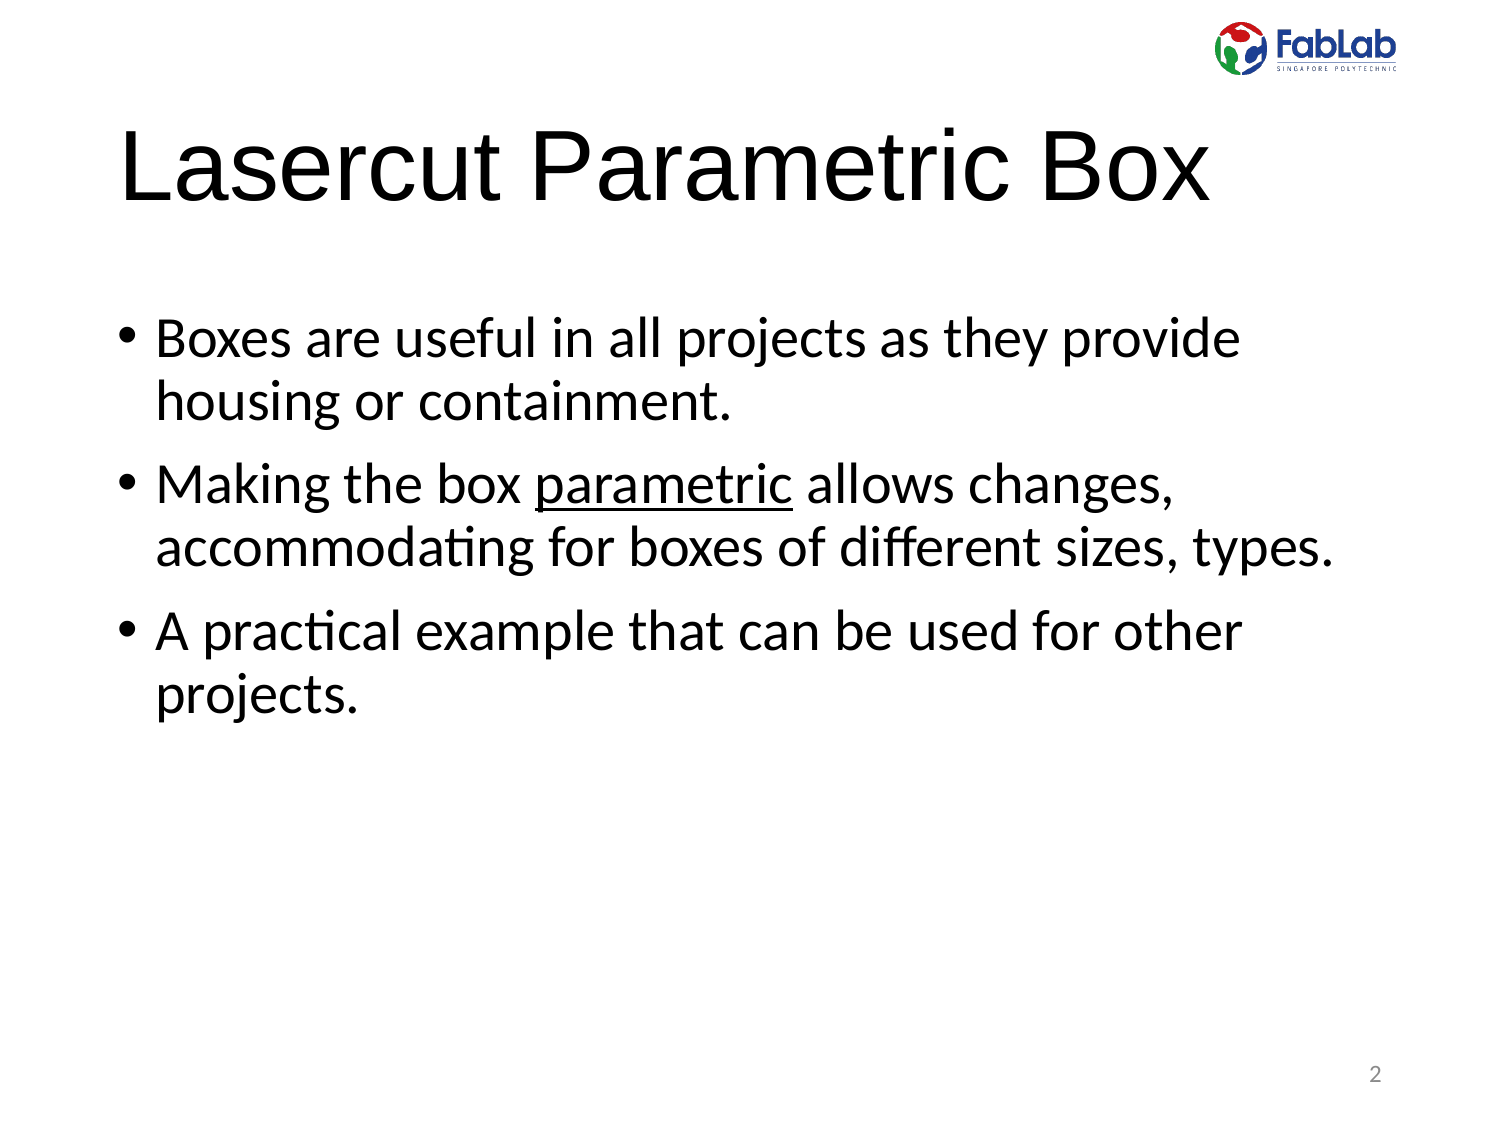

# Lasercut Parametric Box
Boxes are useful in all projects as they provide housing or containment.
Making the box parametric allows changes, accommodating for boxes of different sizes, types.
A practical example that can be used for other projects.
2